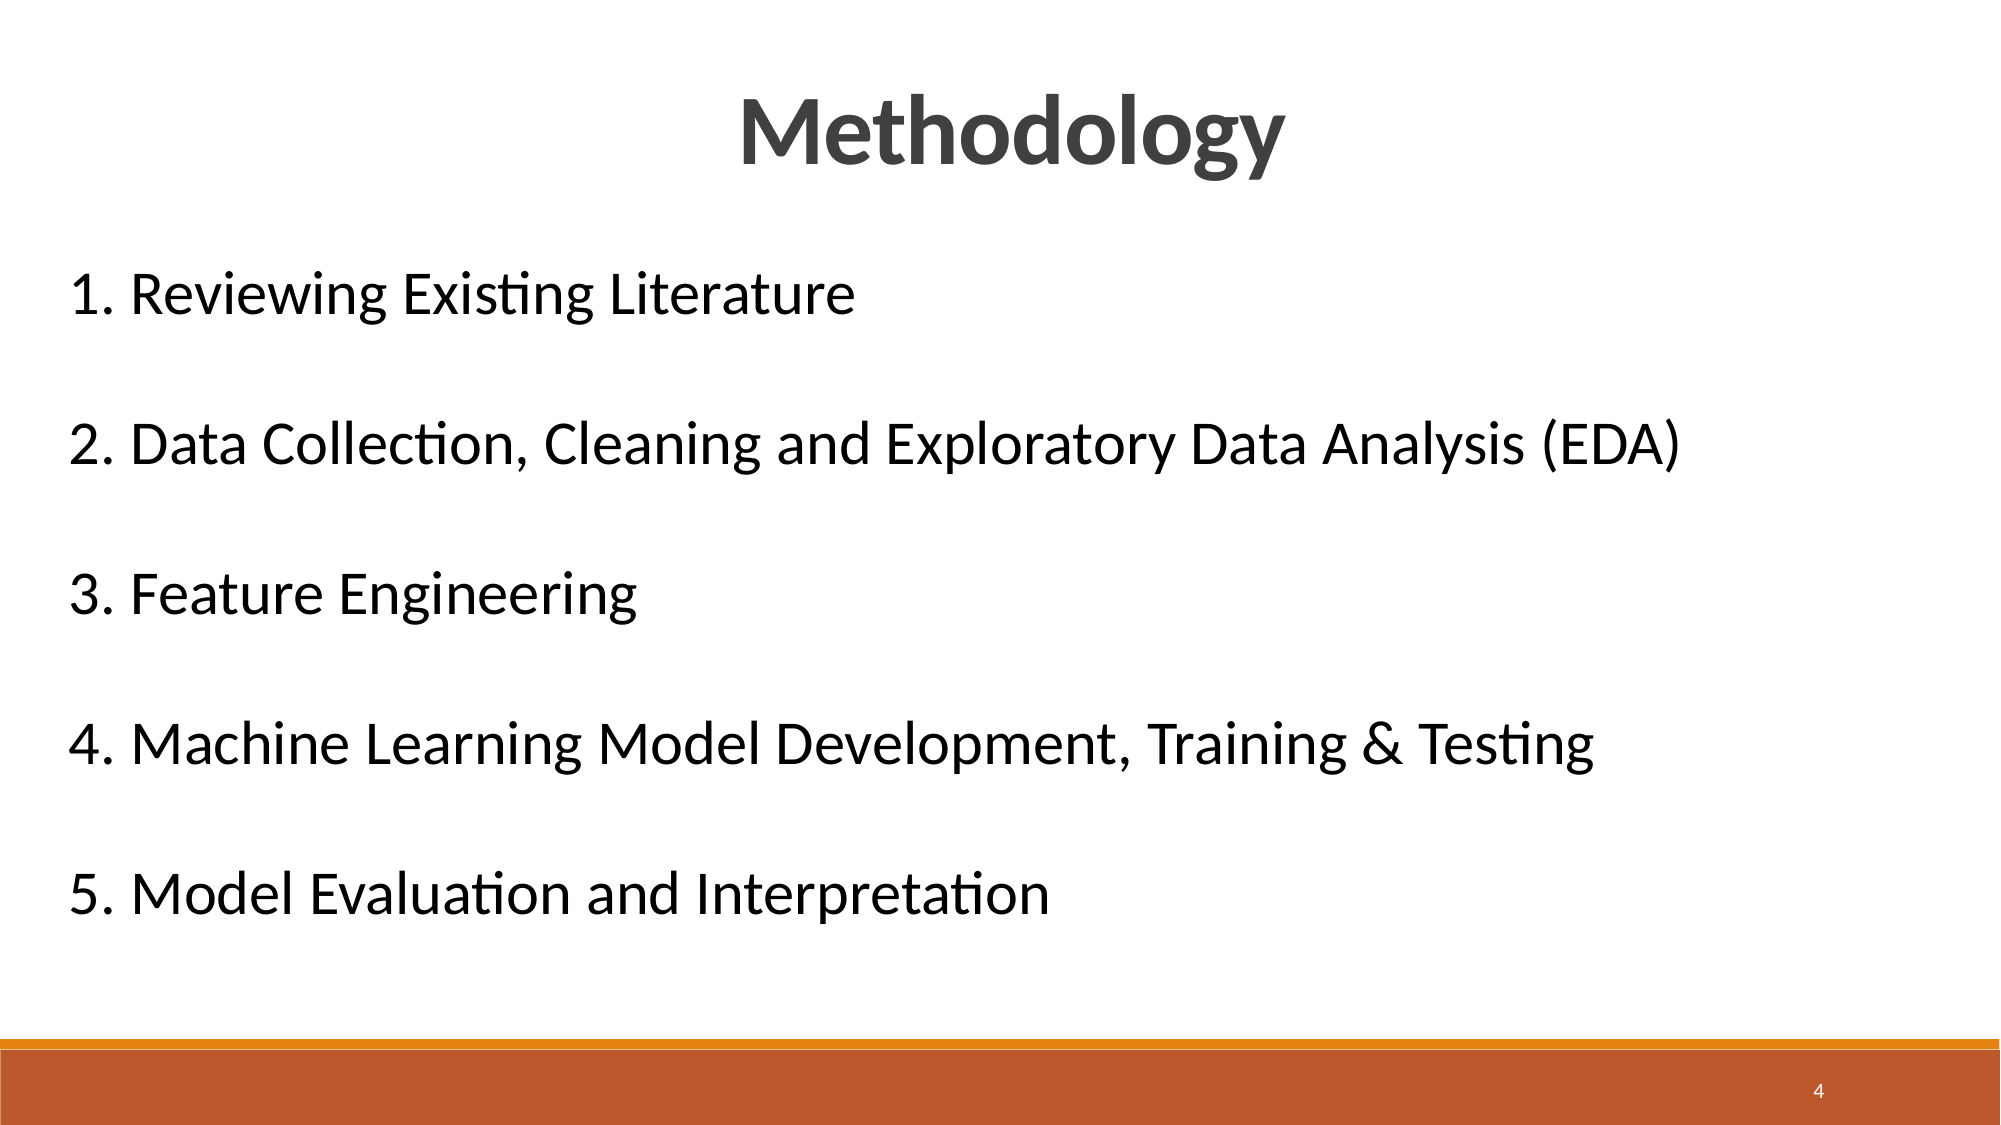

Methodology
1. Reviewing Existing Literature

2. Data Collection, Cleaning and Exploratory Data Analysis (EDA)

3. Feature Engineering

4. Machine Learning Model Development, Training & Testing

5. Model Evaluation and Interpretation

4